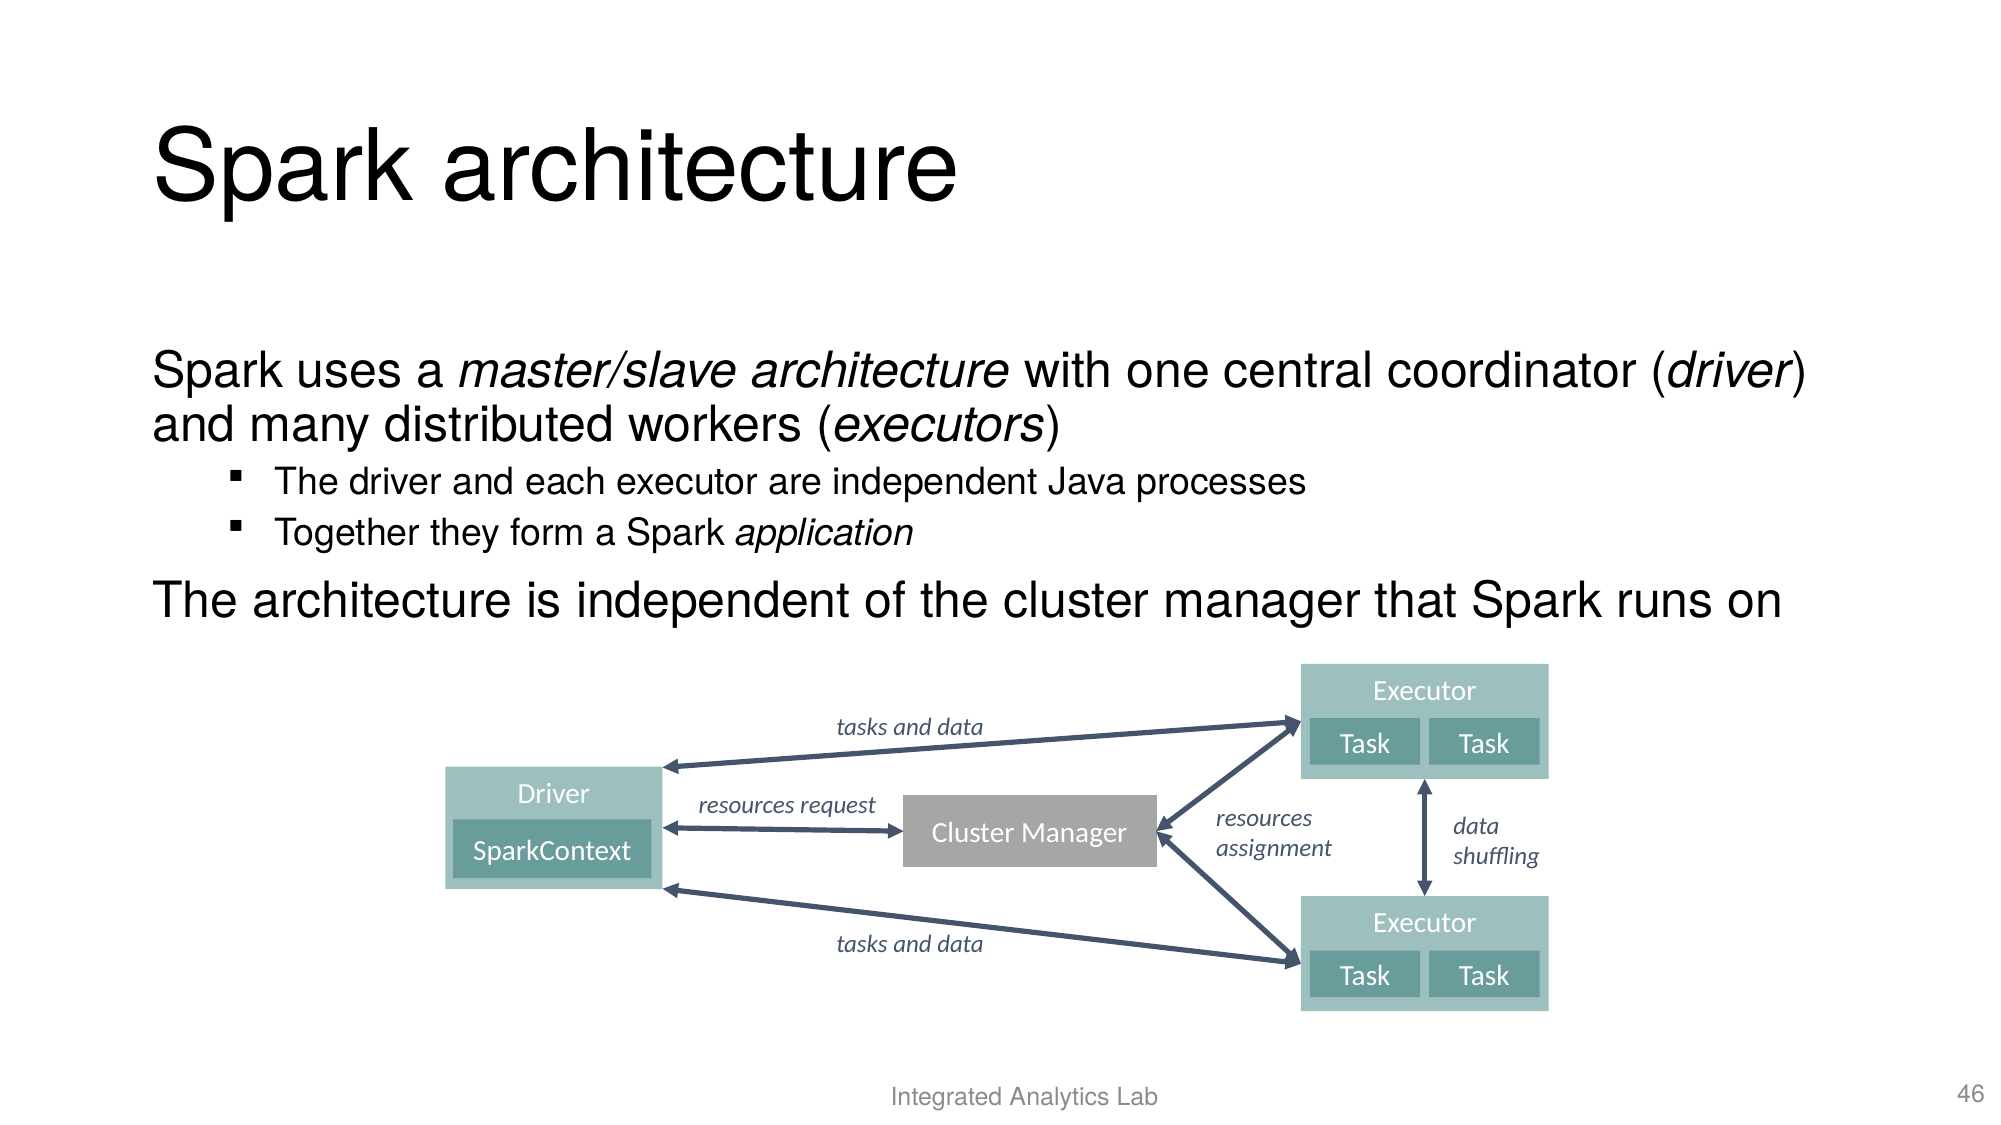

# Spark architecture
Spark uses a master/slave architecture with one central coordinator (driver) and many distributed workers (executors)
The driver and each executor are independent Java processes
Together they form a Spark application
The architecture is independent of the cluster manager that Spark runs on

Executor
Task
Task
tasks and data
Driver
SparkContext
resources request
resources
assignment
Cluster Manager
data
shuffling
Executor
Task
Task
tasks and data
46